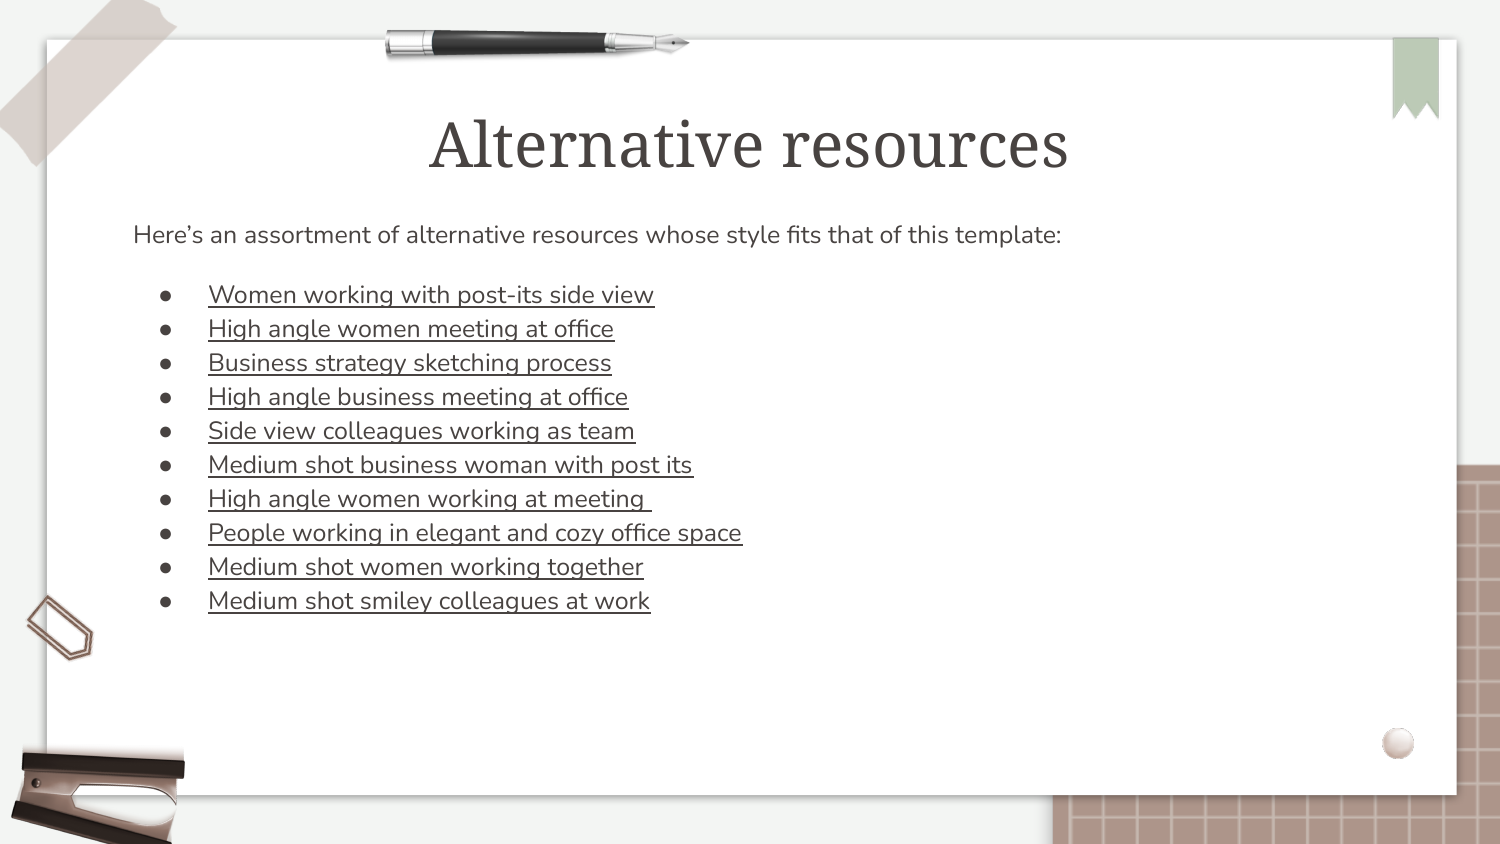

# Alternative resources
Here’s an assortment of alternative resources whose style fits that of this template:

Women working with post-its side view
High angle women meeting at office
Business strategy sketching process
High angle business meeting at office
Side view colleagues working as team
Medium shot business woman with post its
High angle women working at meeting
People working in elegant and cozy office space
Medium shot women working together
Medium shot smiley colleagues at work